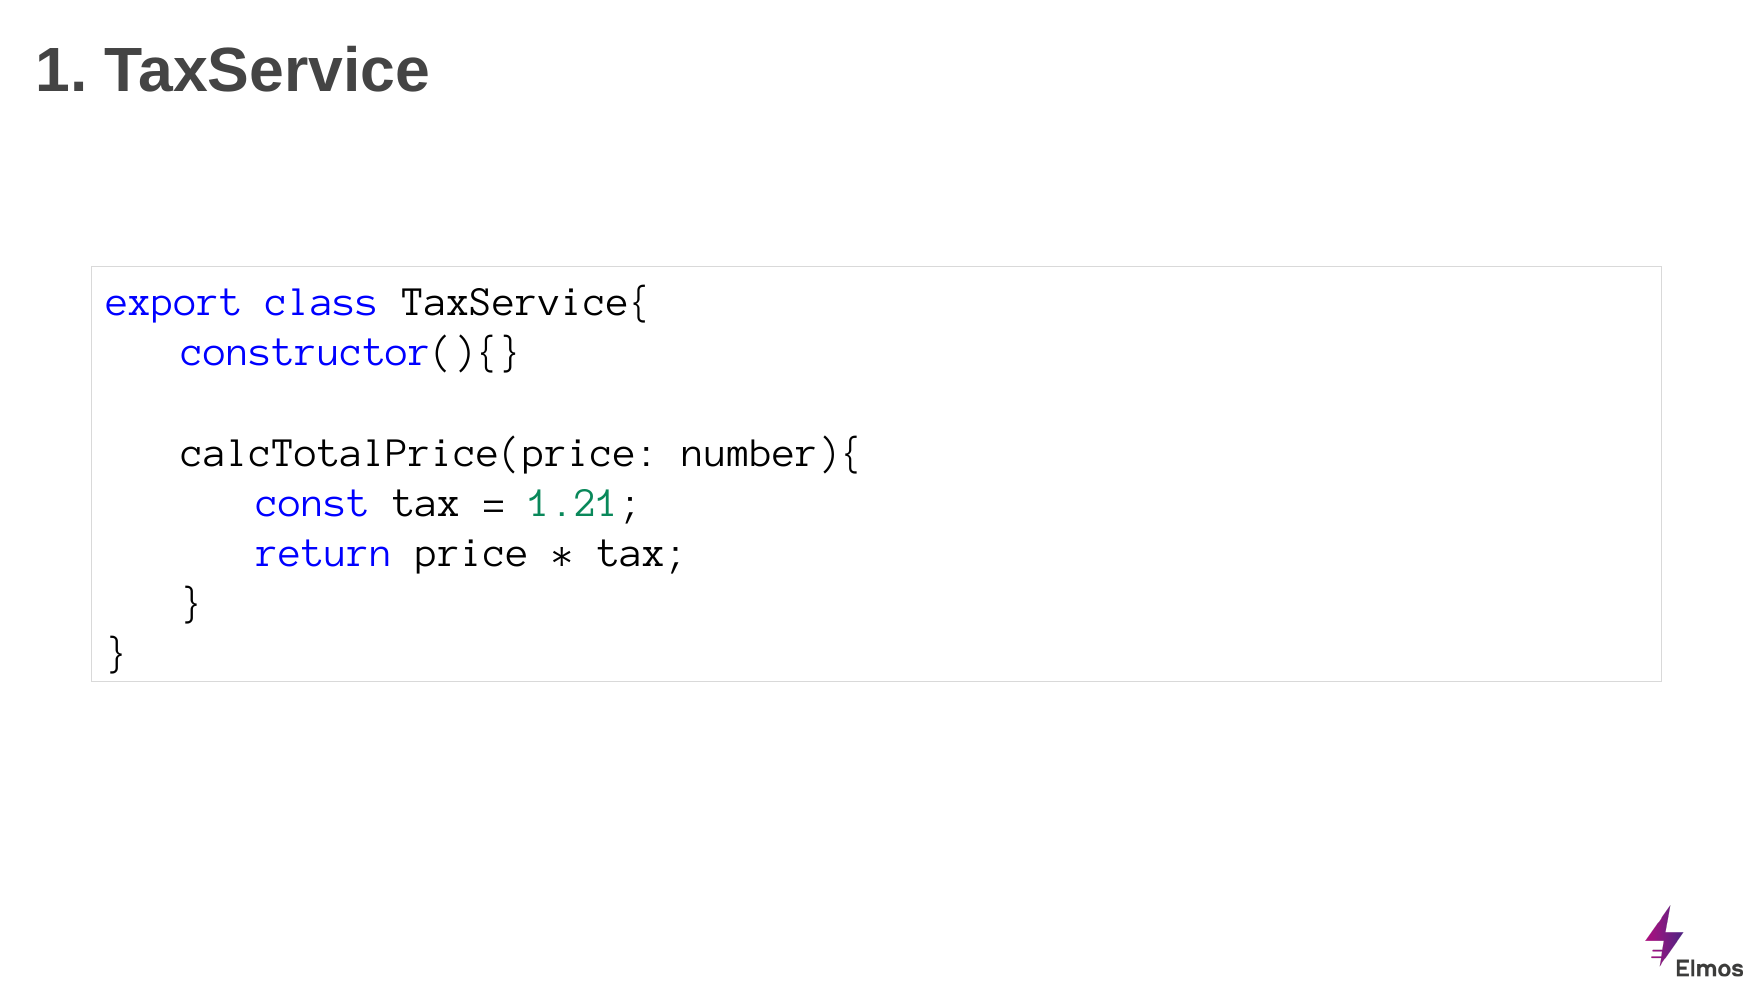

# 1. TaxService
export class TaxService{
constructor(){}
calcTotalPrice(price: number){
const tax = 1.21;
return price * tax;
}
}